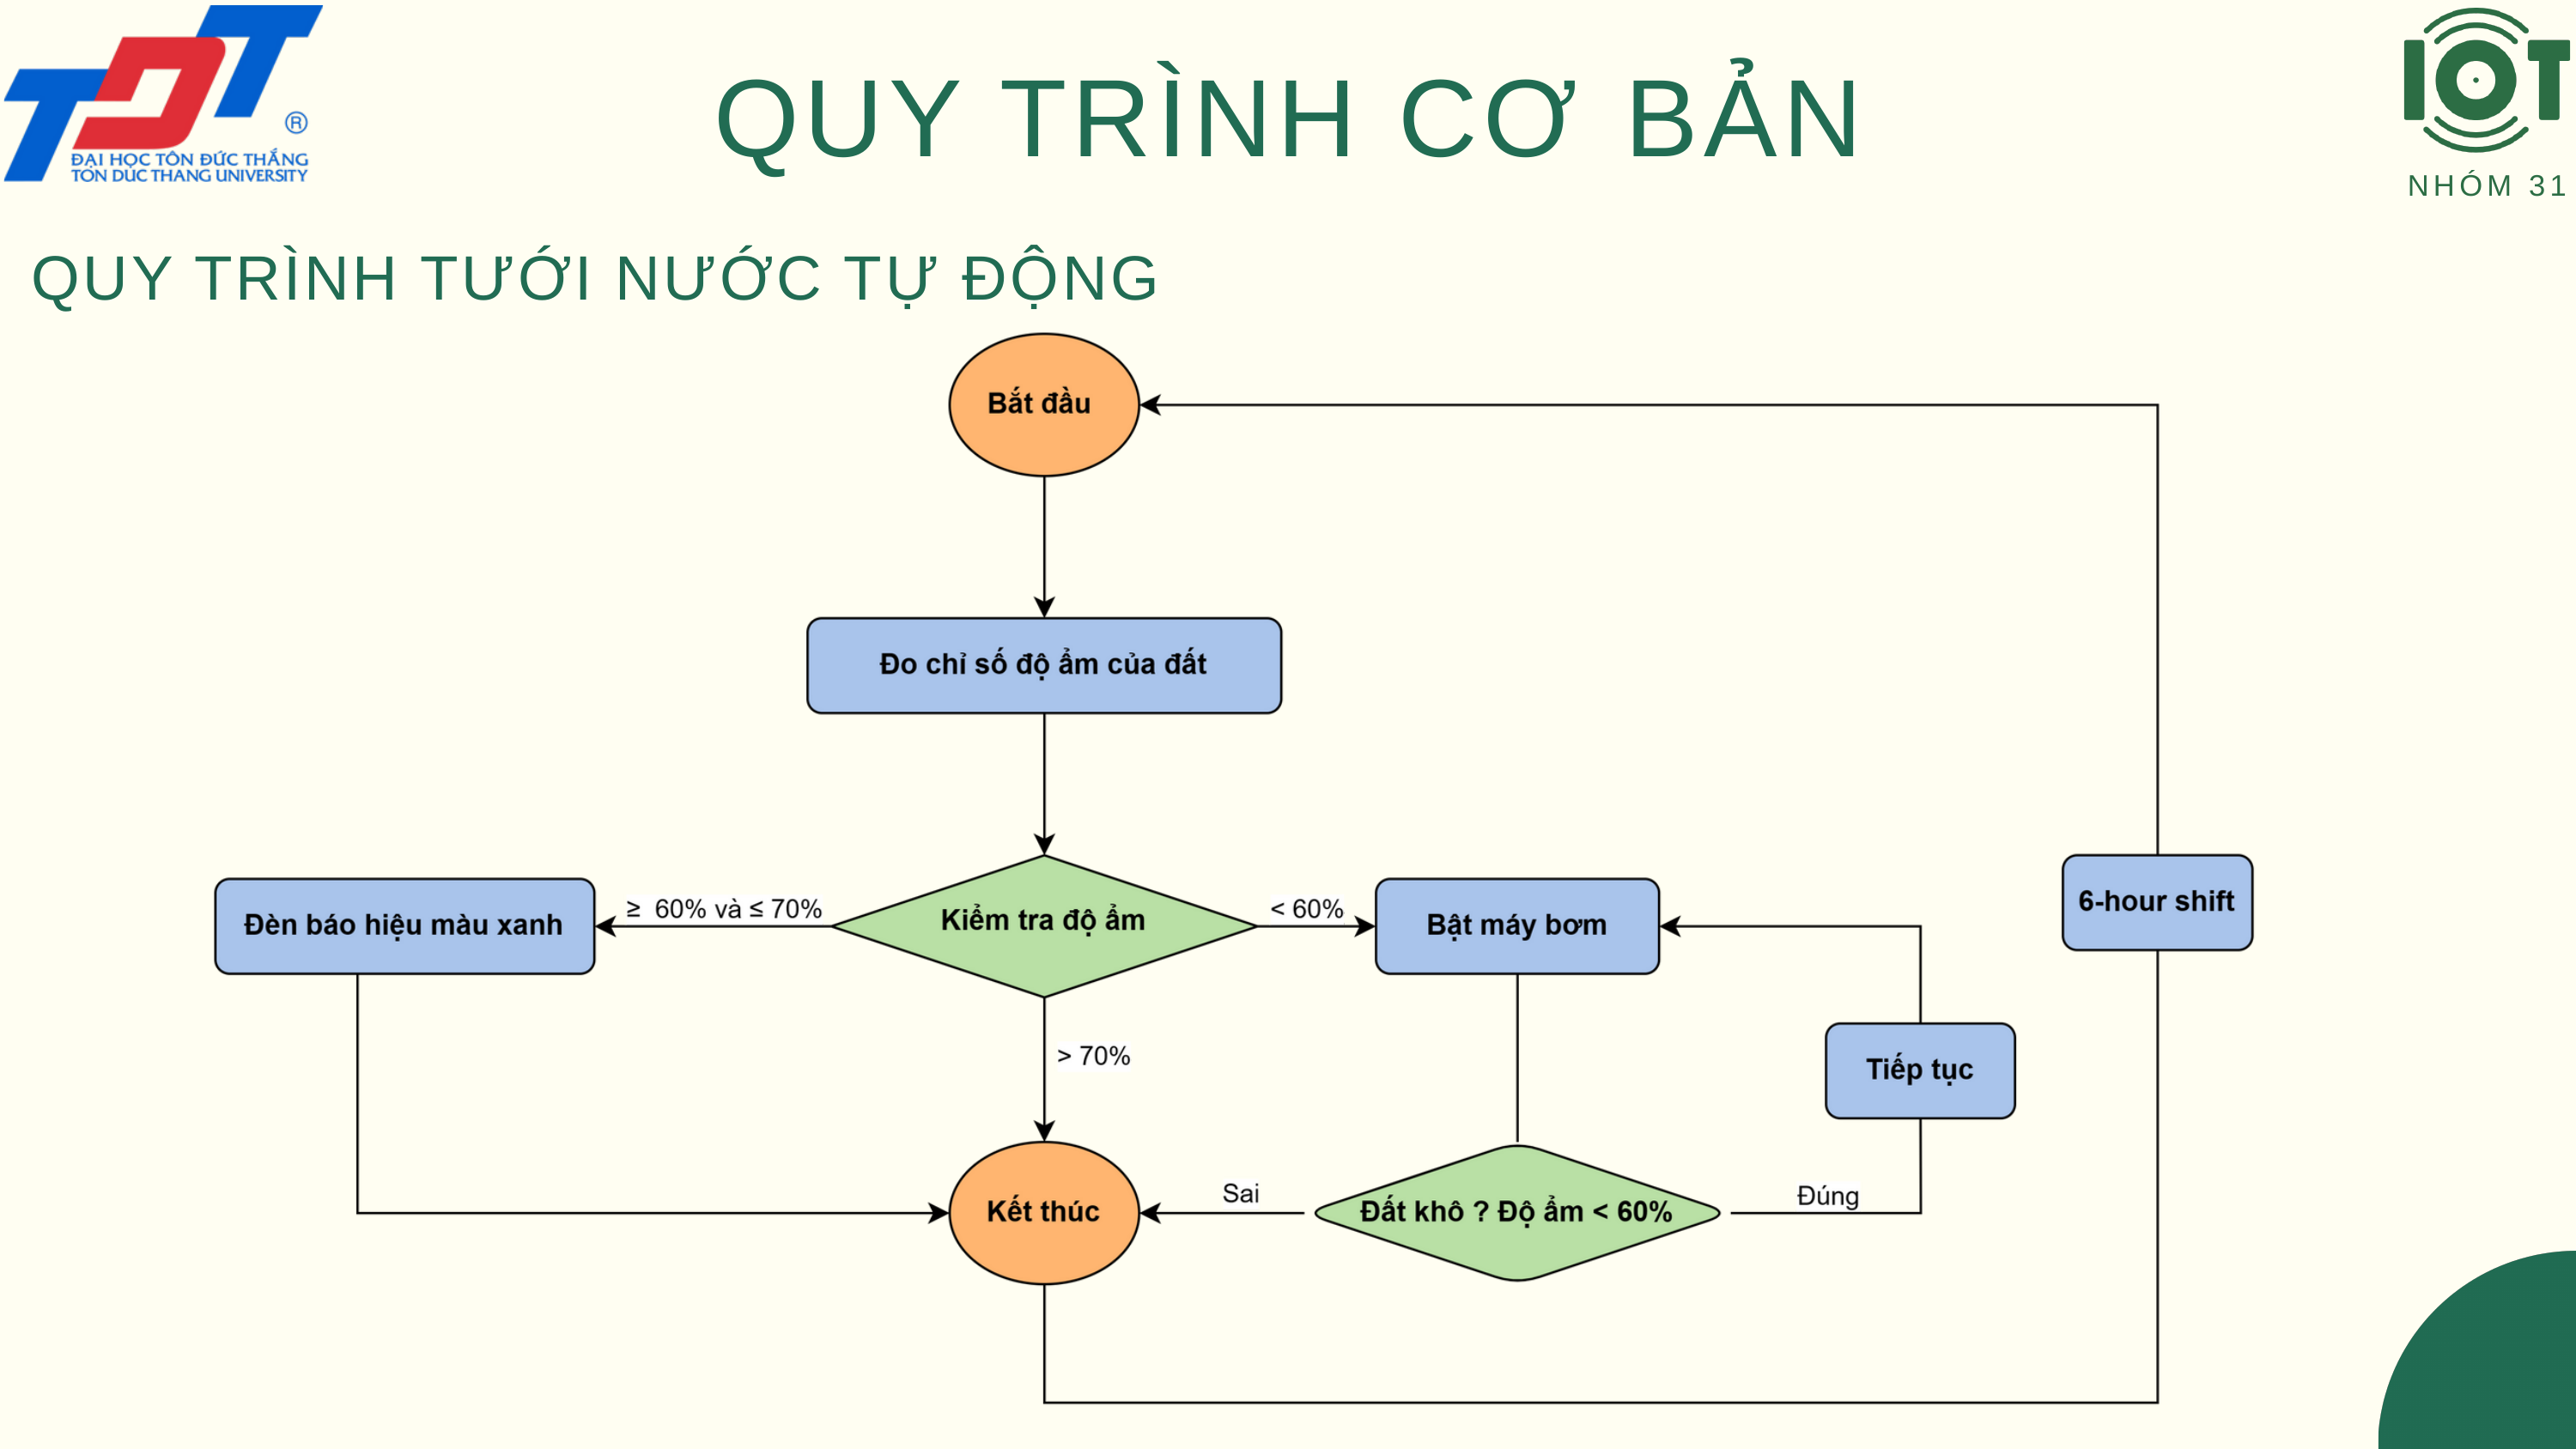

NHÓM 31

QUY TRÌNH CƠ ﻿BẢN
QUY TRÌNH TƯỚI NƯỚC TỰ ĐỘNG